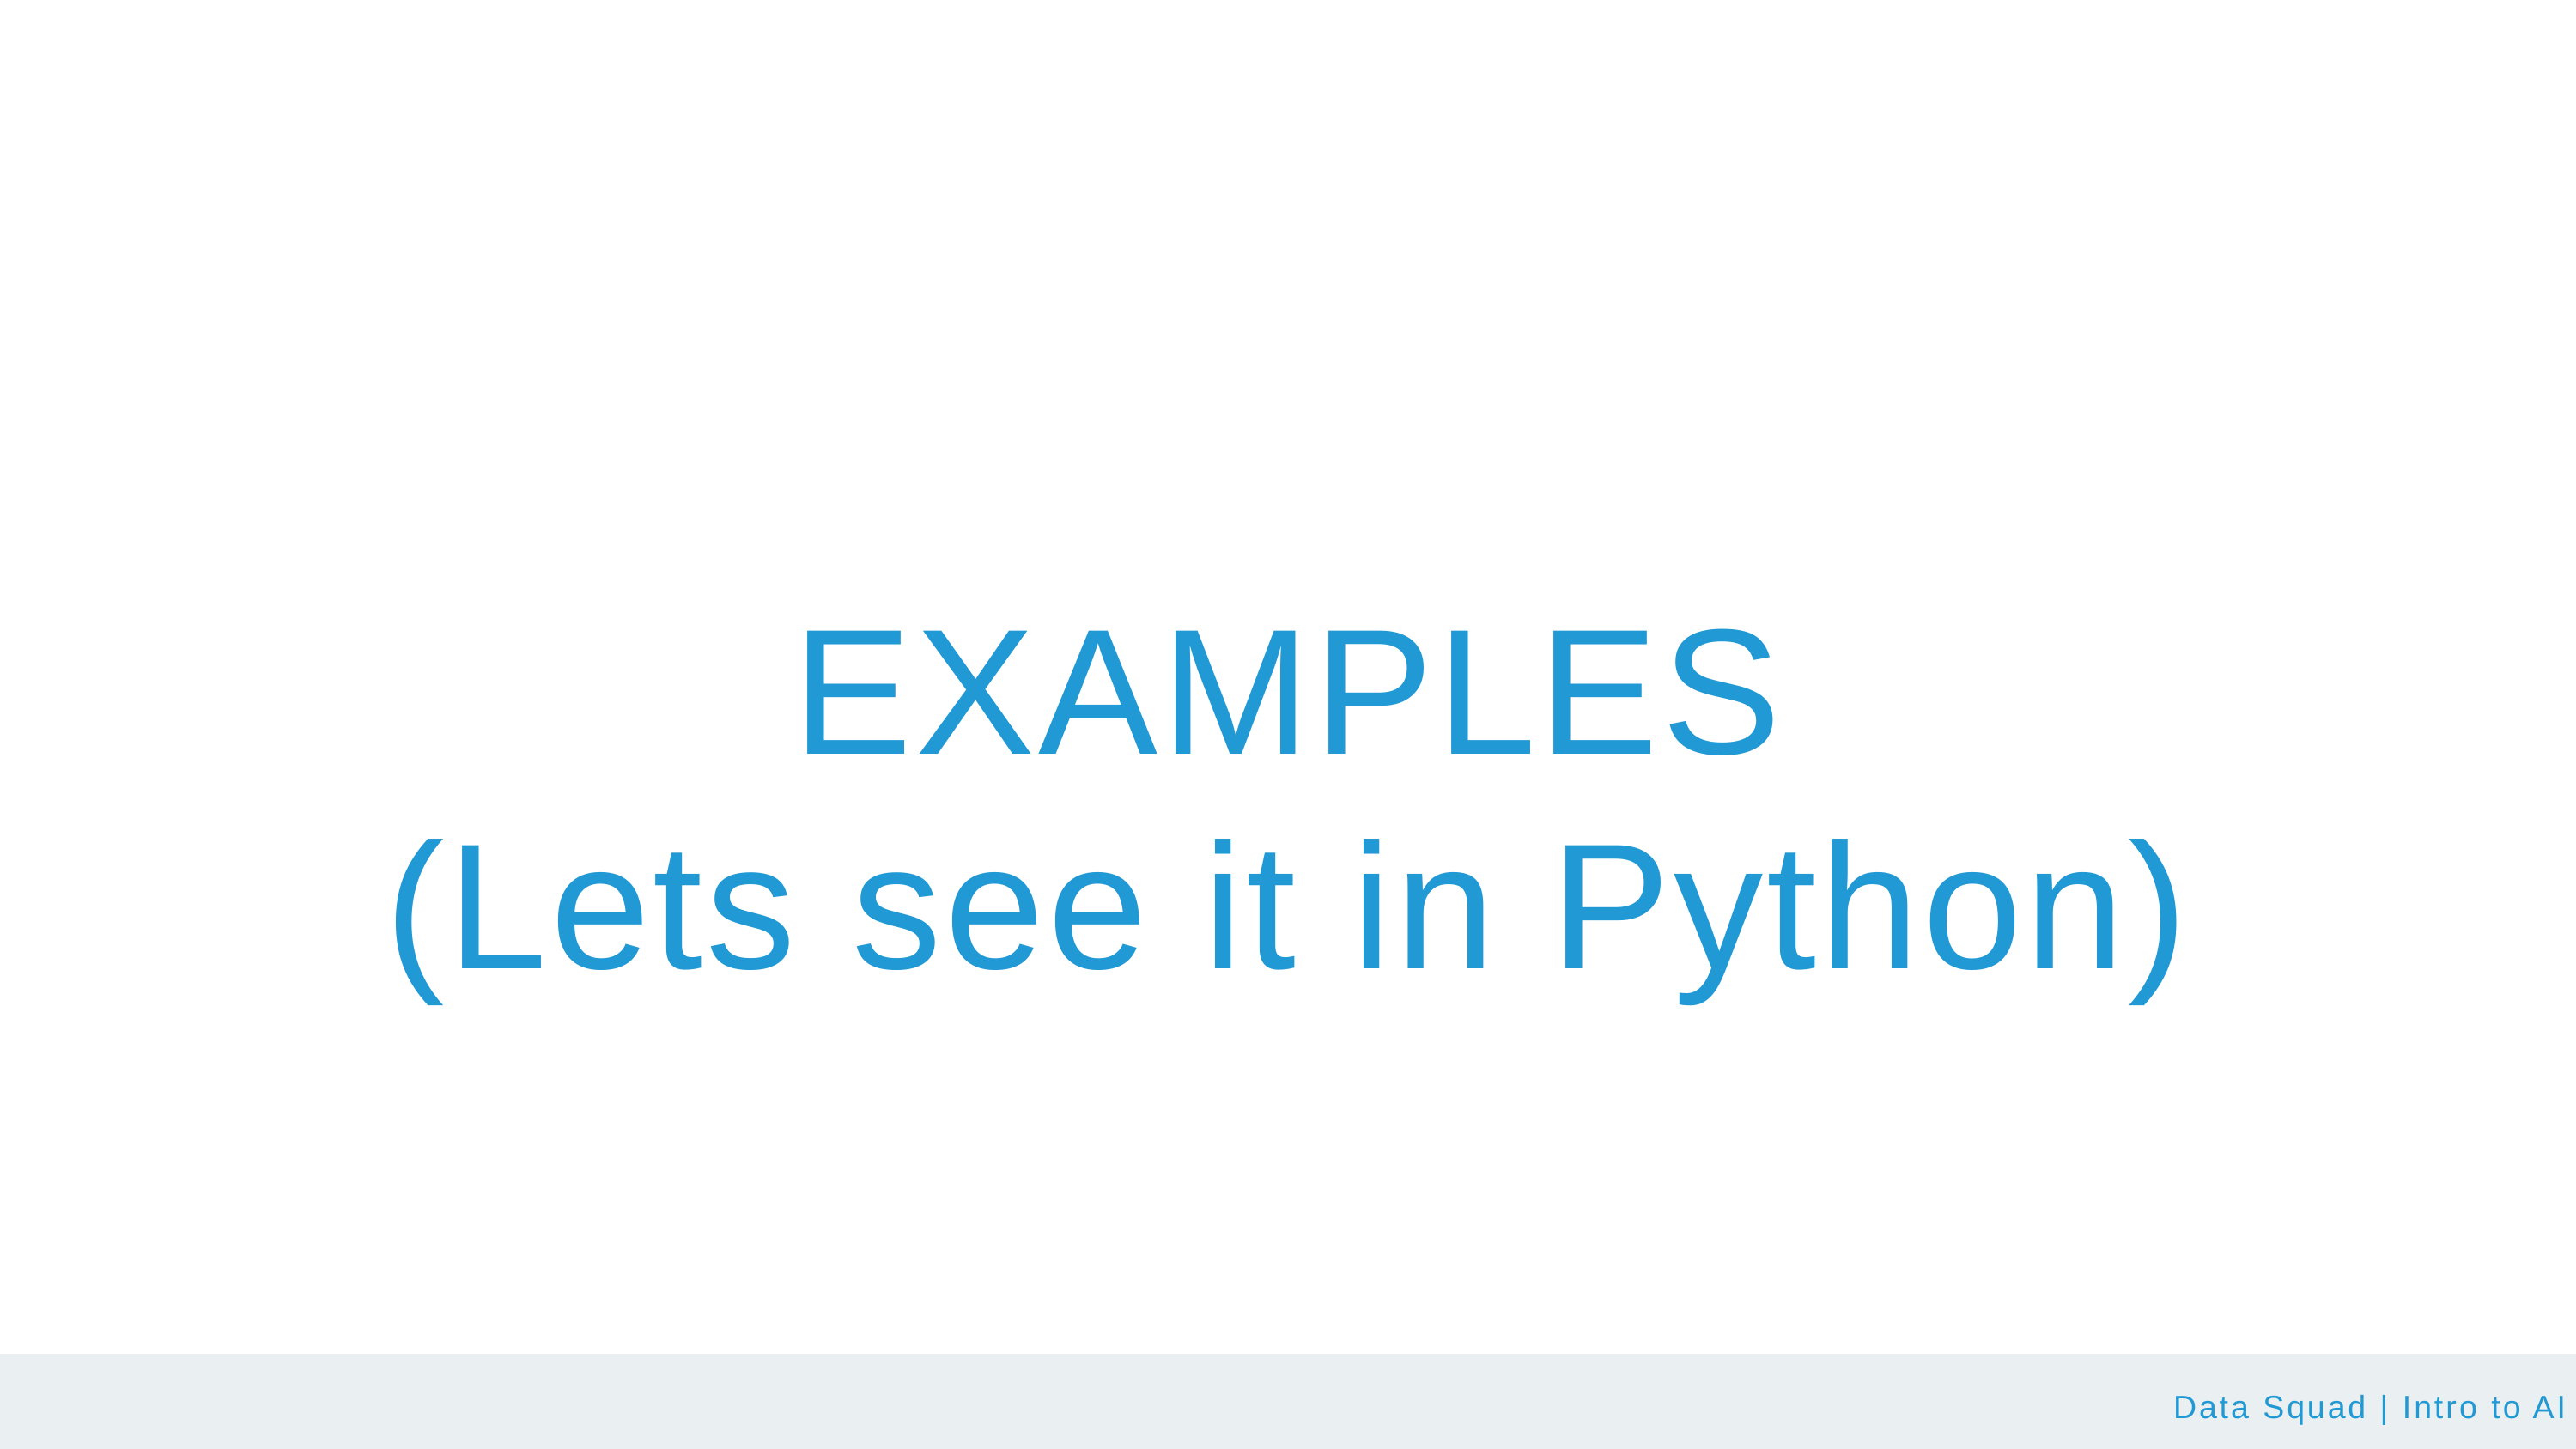

EXAMPLES
(Lets see it in Python)

Data Squad | Intro to AI